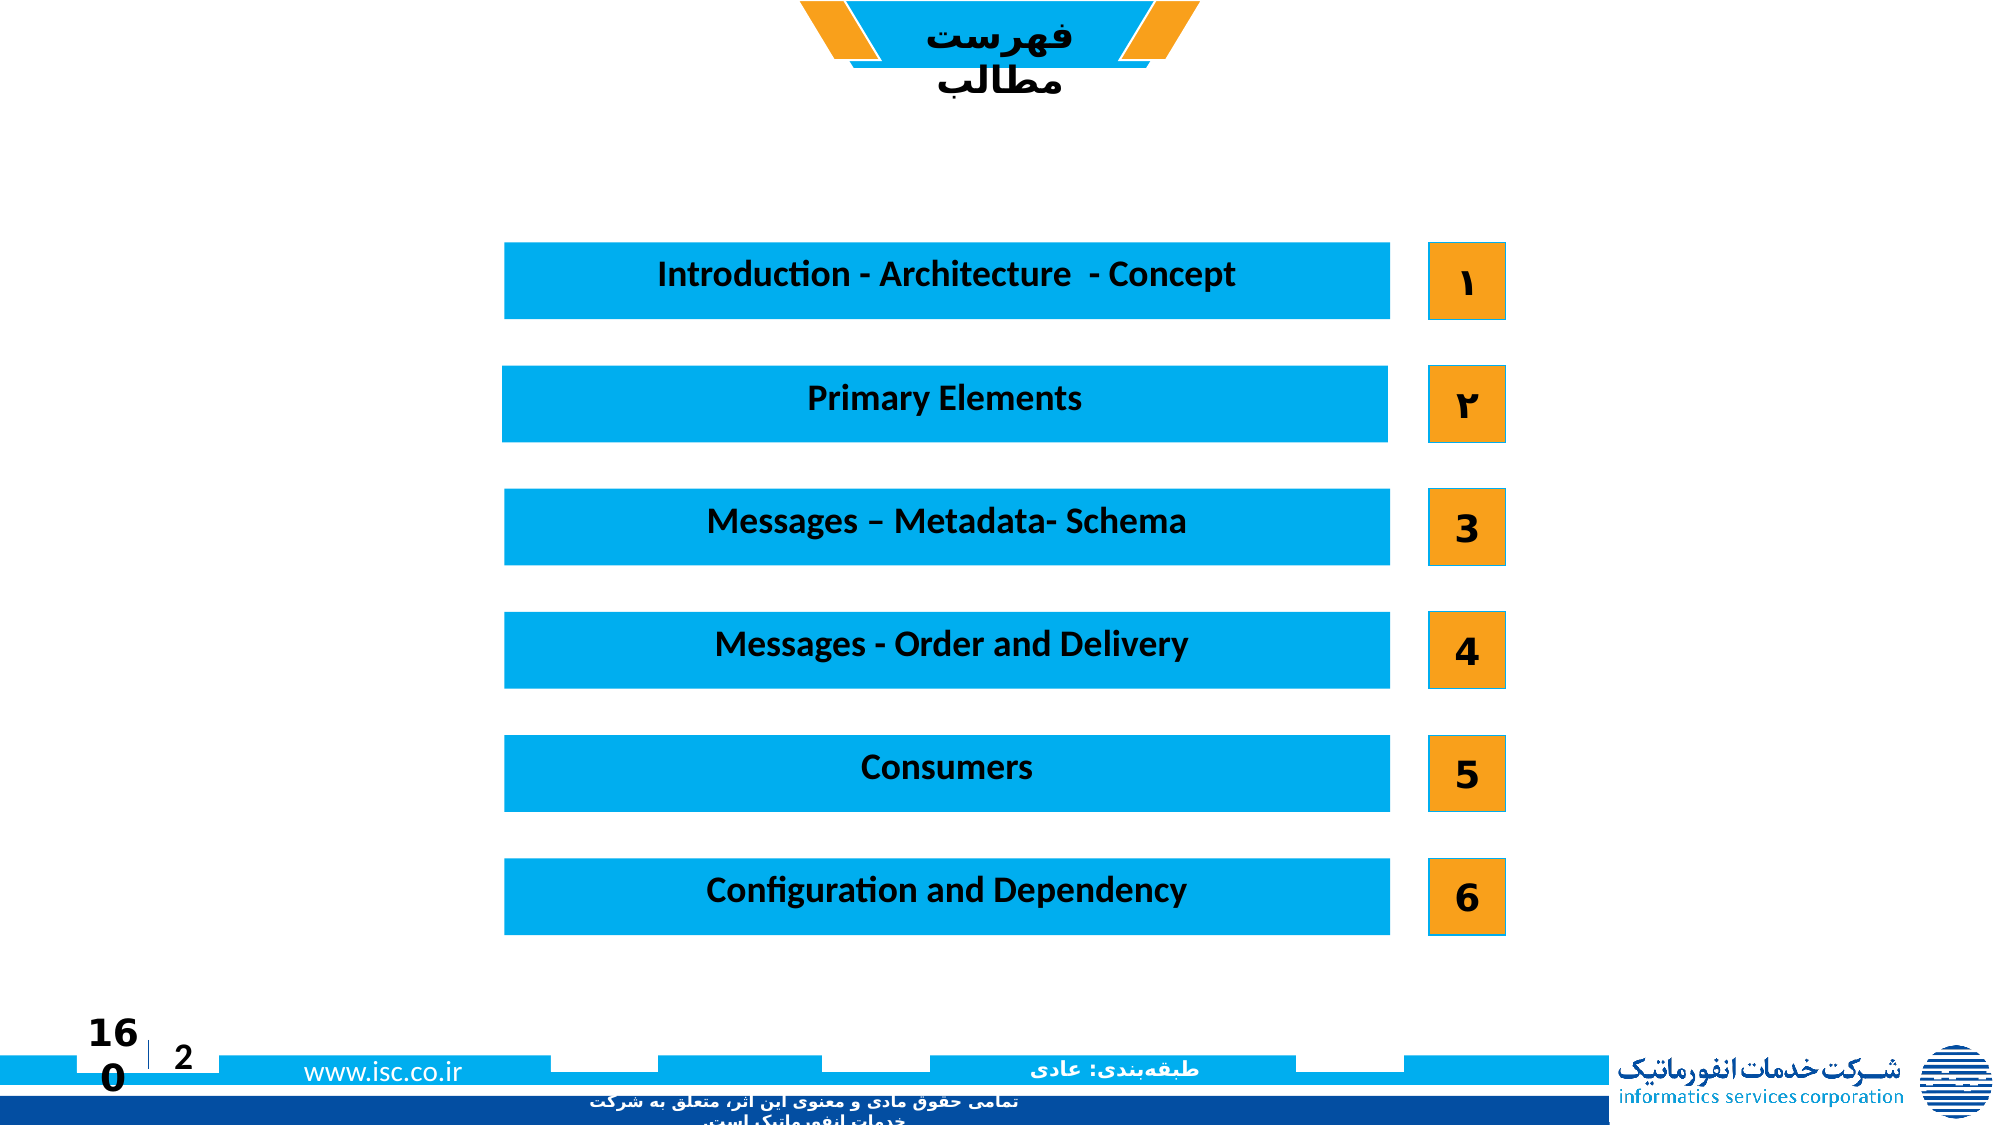

Introduction - Architecture  - Concept
۱
Primary Elements
۲
Messages – Metadata- Schema
3
Messages - Order and Delivery
4
Consumers
5
Configuration and Dependency
6